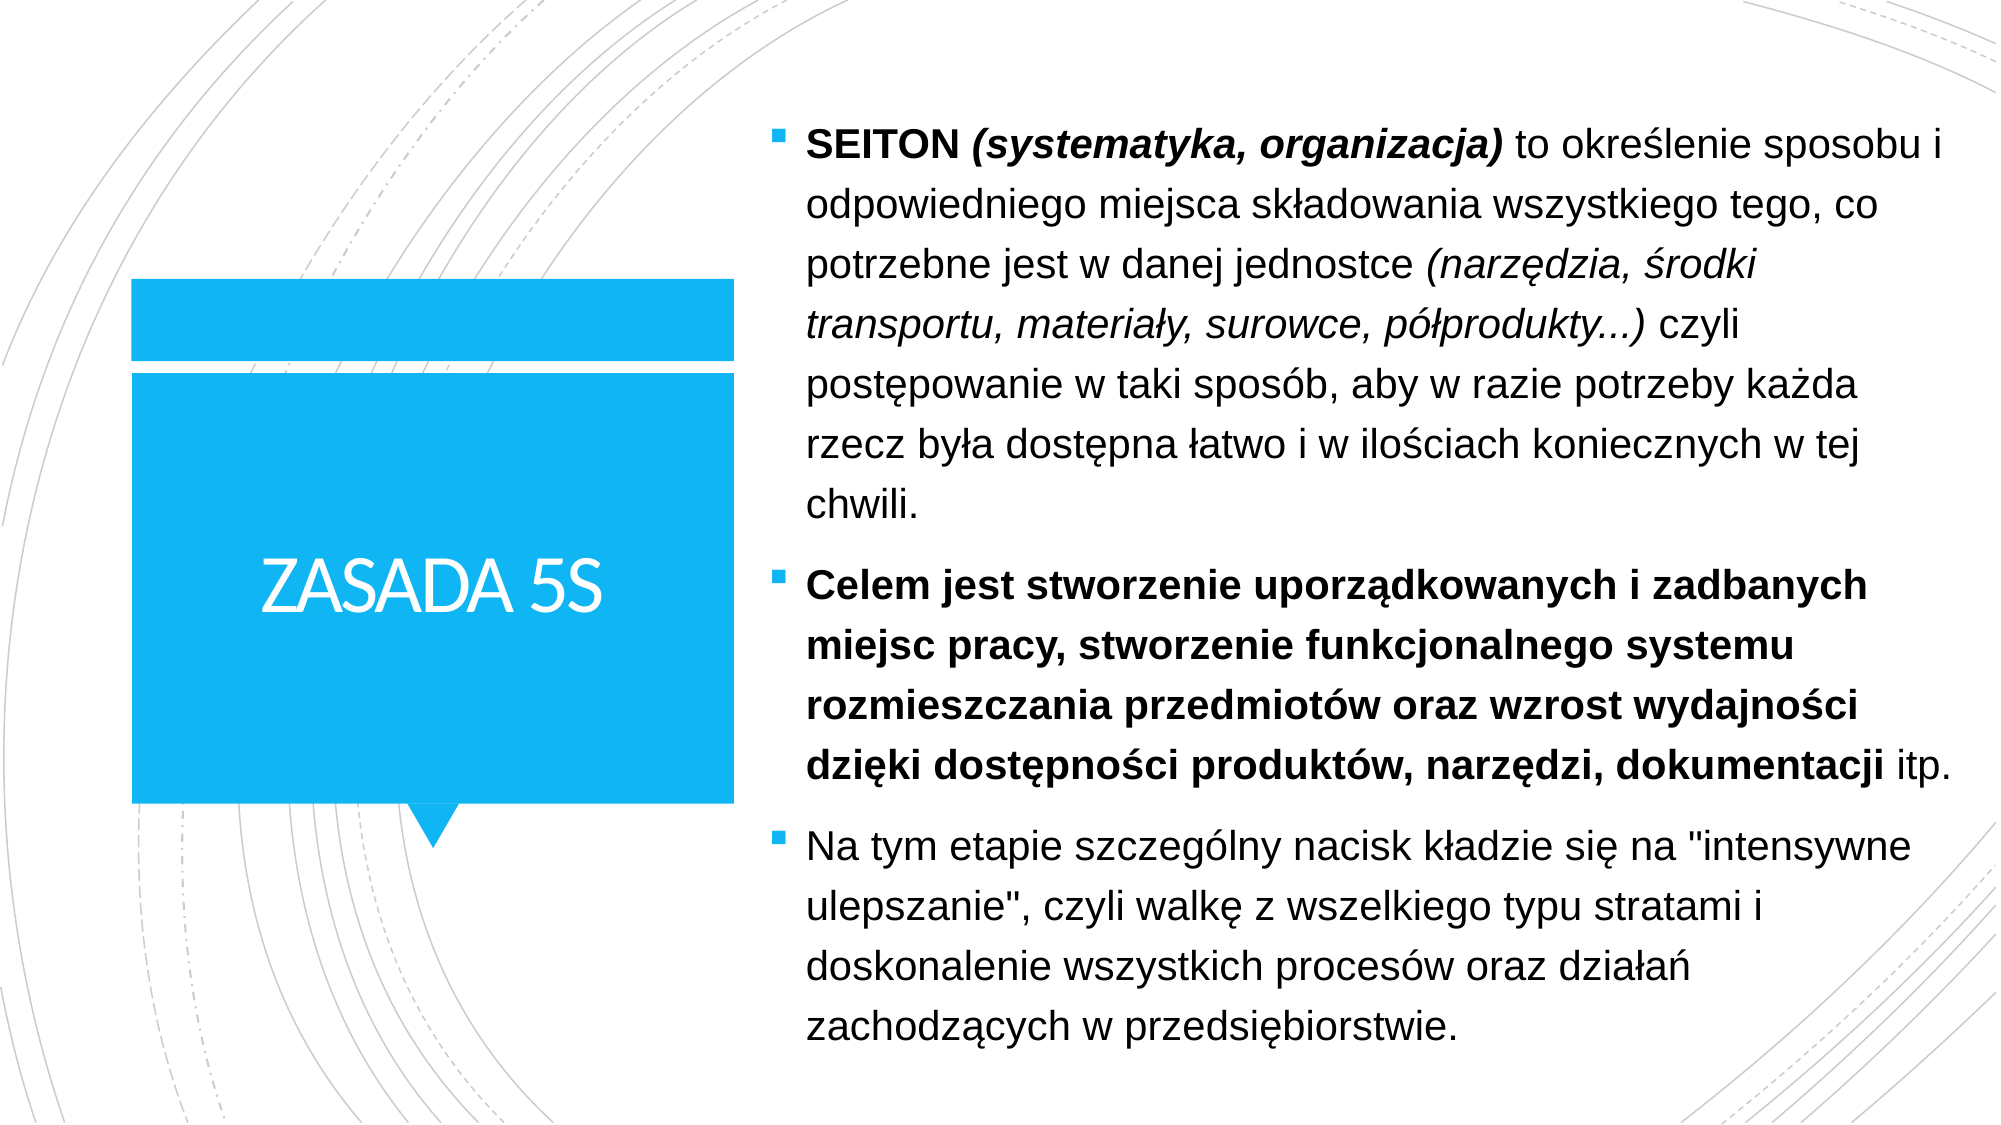

SEITON (systematyka, organizacja) to określenie sposobu i odpowiedniego miejsca składowania wszystkiego tego, co potrzebne jest w danej jednostce (narzędzia, środki transportu, materiały, surowce, półprodukty...) czyli postępowanie w taki sposób, aby w razie potrzeby każda rzecz była dostępna łatwo i w ilościach koniecznych w tej chwili.
Celem jest stworzenie uporządkowanych i zadbanych miejsc pracy, stworzenie funkcjonalnego systemu rozmieszczania przedmiotów oraz wzrost wydajności dzięki dostępności produktów, narzędzi, dokumentacji itp.
Na tym etapie szczególny nacisk kładzie się na "intensywne ulepszanie", czyli walkę z wszelkiego typu stratami i doskonalenie wszystkich procesów oraz działań zachodzących w przedsiębiorstwie.
# ZASADA 5S